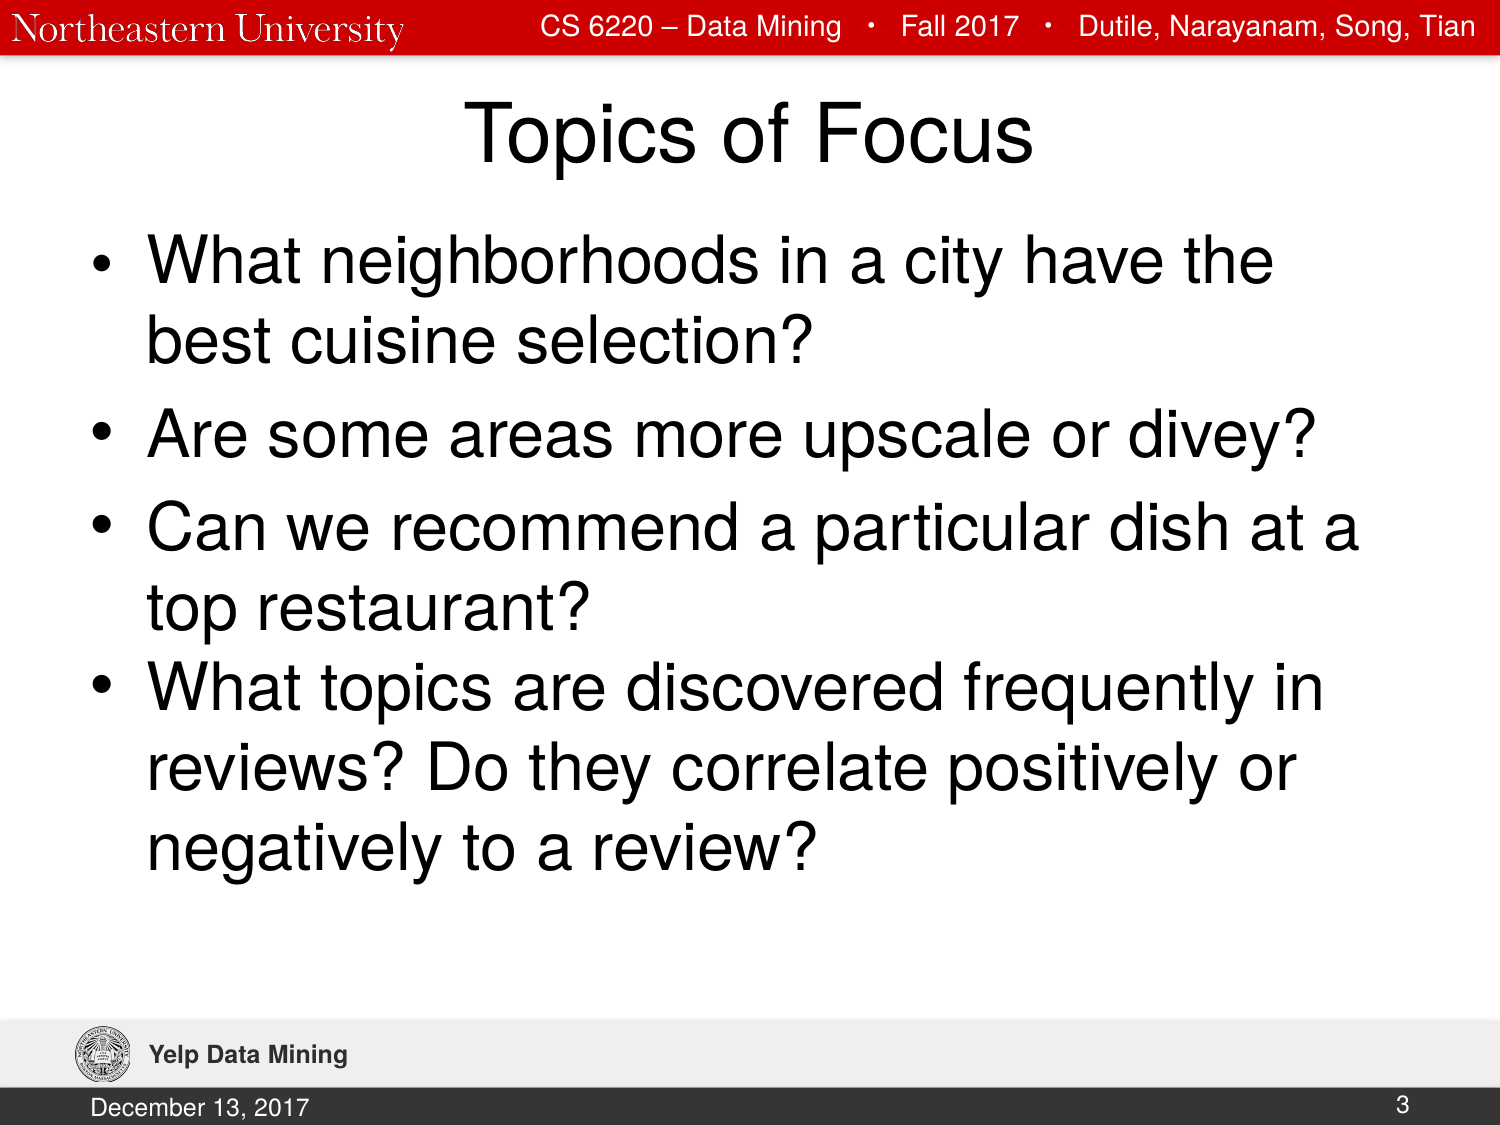

# Topics of Focus
What neighborhoods in a city have the best cuisine selection?
Are some areas more upscale or divey?
Can we recommend a particular dish at a top restaurant?
What topics are discovered frequently in reviews? Do they correlate positively or negatively to a review?
Yelp Data Mining
December 13, 2017
3